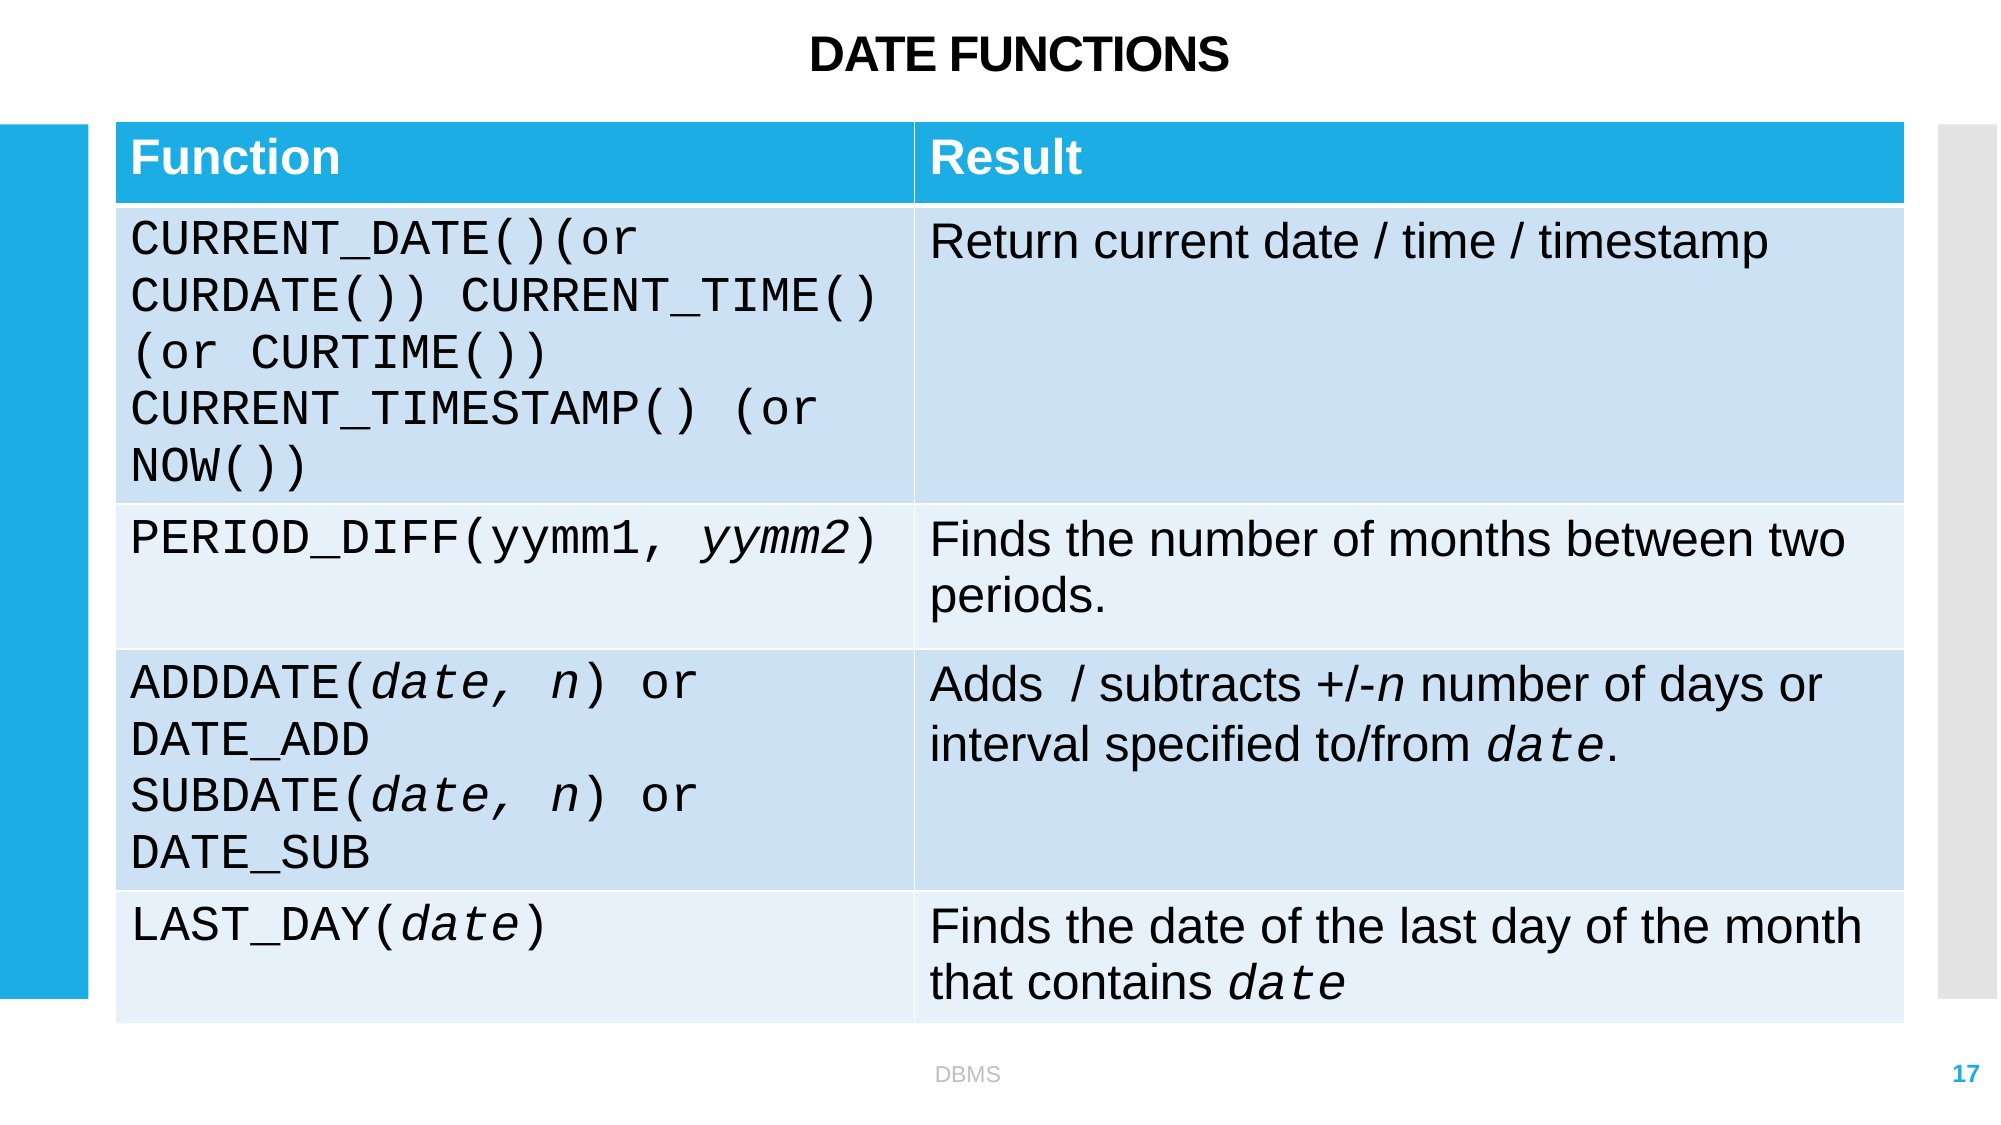

# DATE FUNCTIONS
| Function | Result |
| --- | --- |
| CURRENT\_DATE()(or CURDATE()) CURRENT\_TIME() (or CURTIME()) CURRENT\_TIMESTAMP() (or NOW()) | Return current date / time / timestamp |
| PERIOD\_DIFF(yymm1, yymm2) | Finds the number of months between two periods. |
| ADDDATE(date, n) or DATE\_ADD SUBDATE(date, n) or DATE\_SUB | Adds / subtracts +/-n number of days or interval specified to/from date. |
| LAST\_DAY(date) | Finds the date of the last day of the month that contains date |
17
DBMS